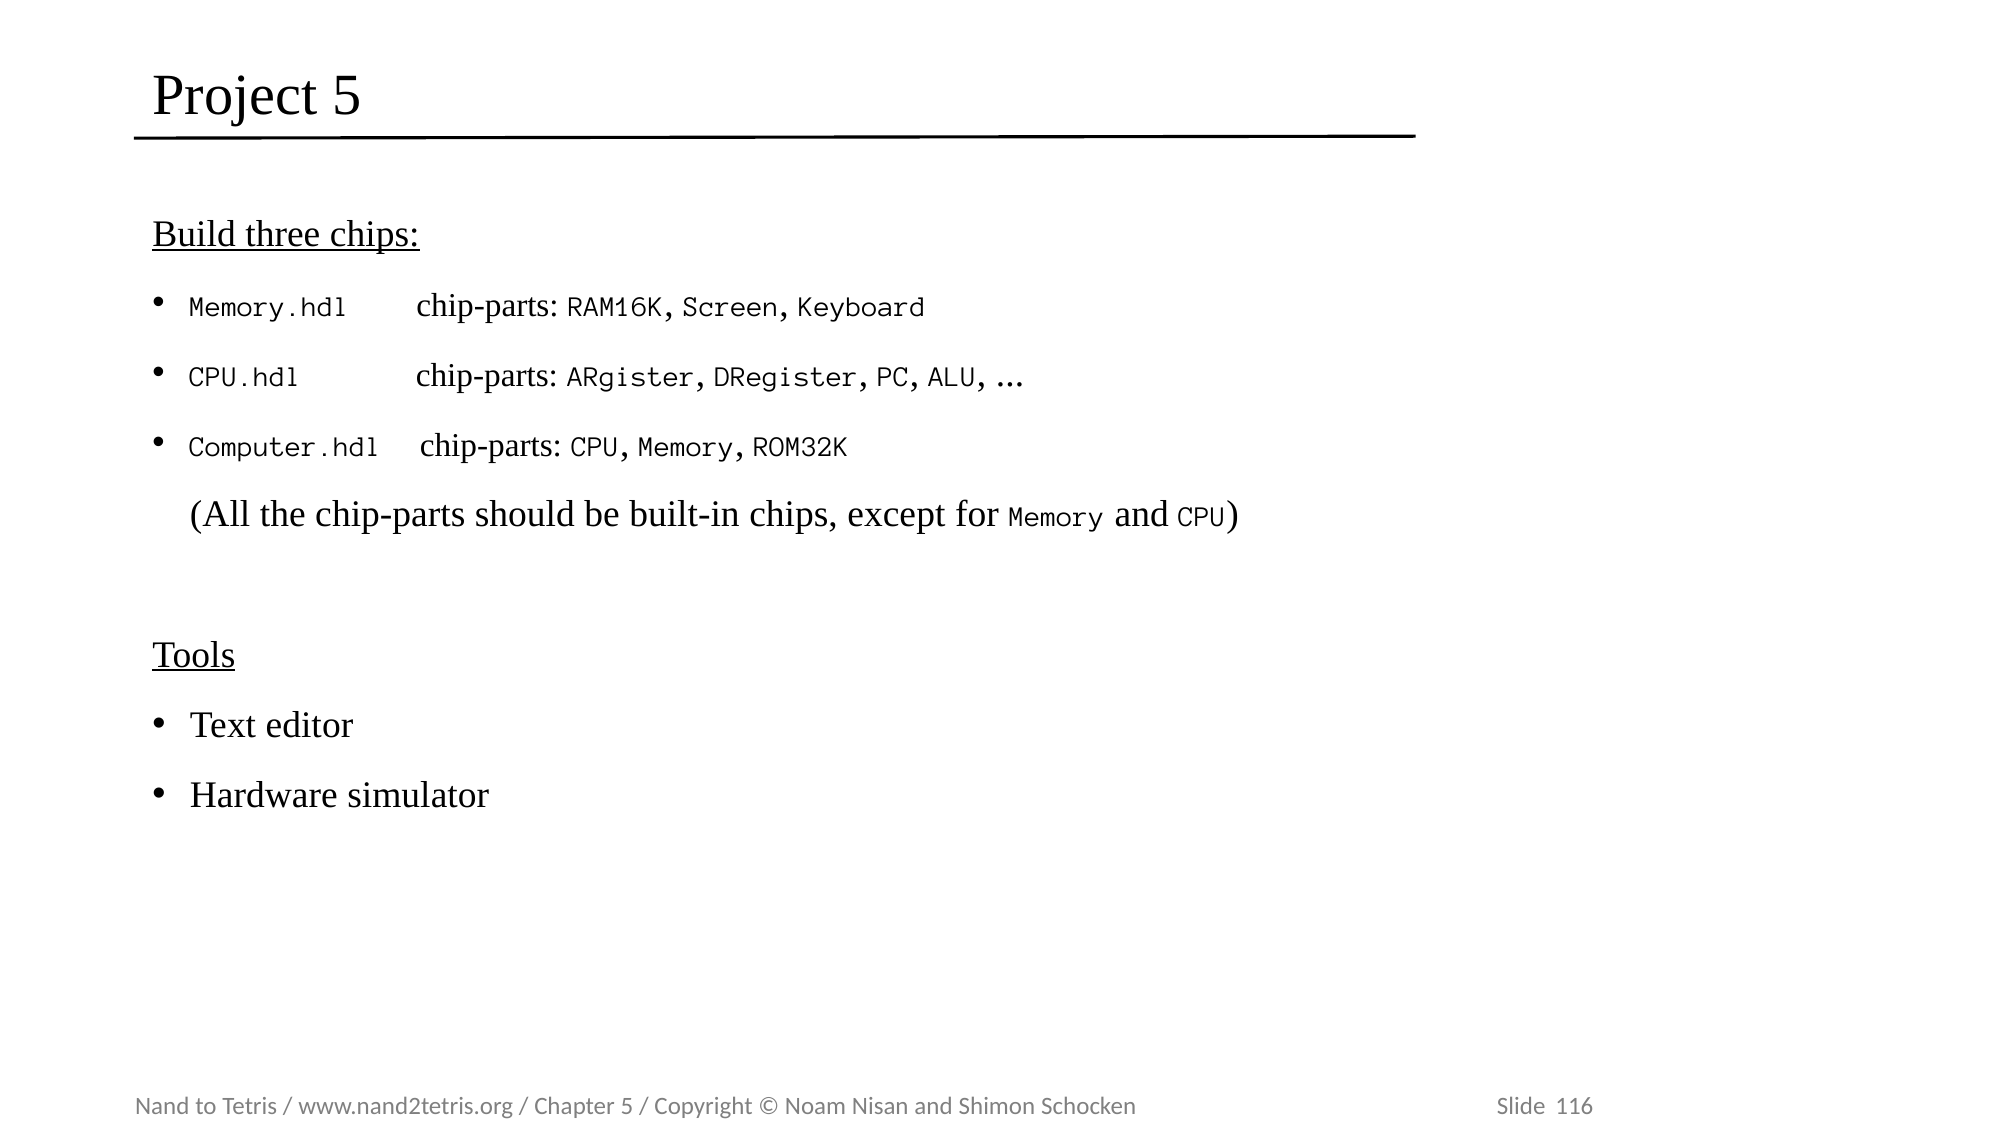

# Project 5
Build three chips:
Memory.hdl       chip-parts: RAM16K, Screen, Keyboard
CPU.hdl            chip-parts: ARgister, DRegister, PC, ALU, ...
Computer.hdl    chip-parts: CPU, Memory, ROM32K
(All the chip-parts should be built-in chips, except for Memory and CPU)
Tools
Text editor
Hardware simulator